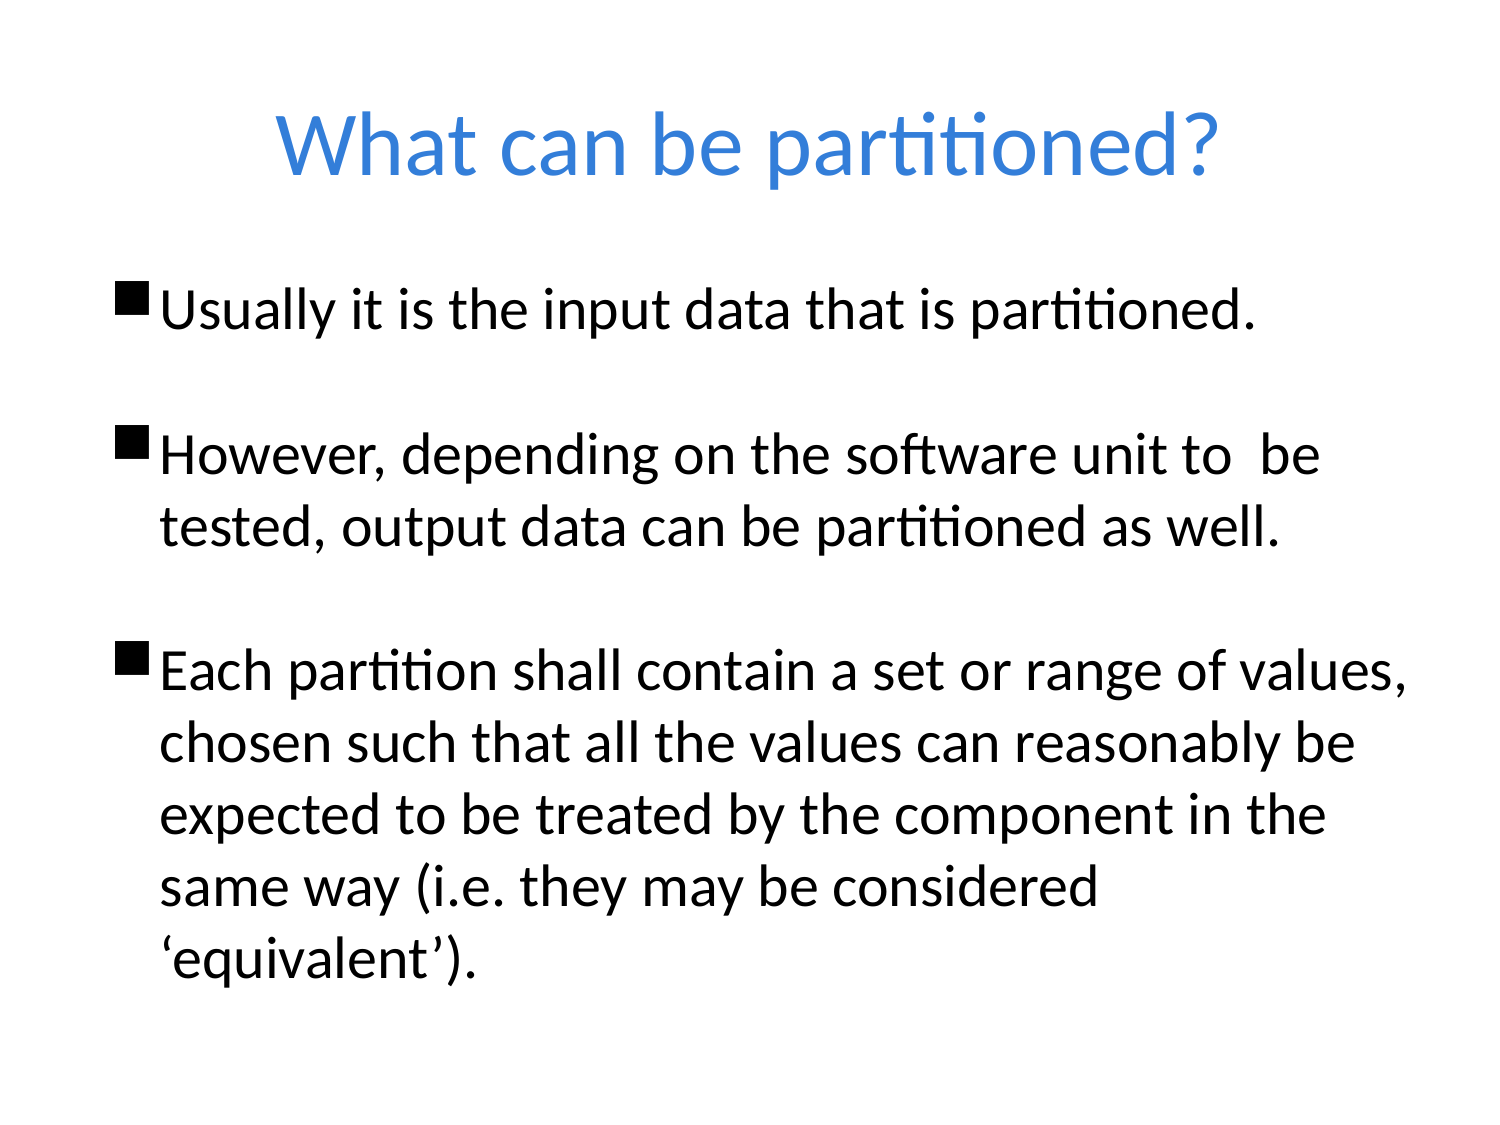

# What can be partitioned?
Usually it is the input data that is partitioned.

However, depending on the software unit to  be tested, output data can be partitioned as well.

Each partition shall contain a set or range of values, chosen such that all the values can reasonably be expected to be treated by the component in the same way (i.e. they may be considered ‘equivalent’).